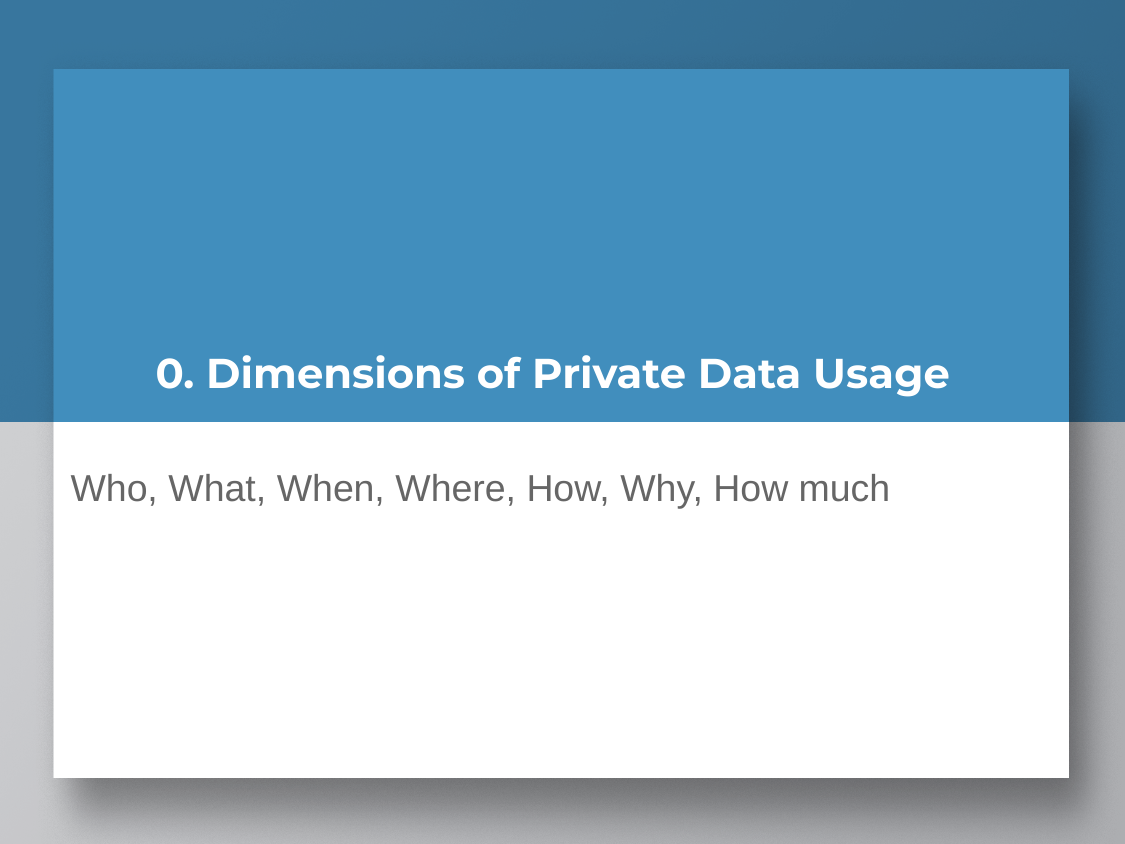

# 0. Dimensions of Private Data Usage
Who, What, When, Where, How, Why, How much